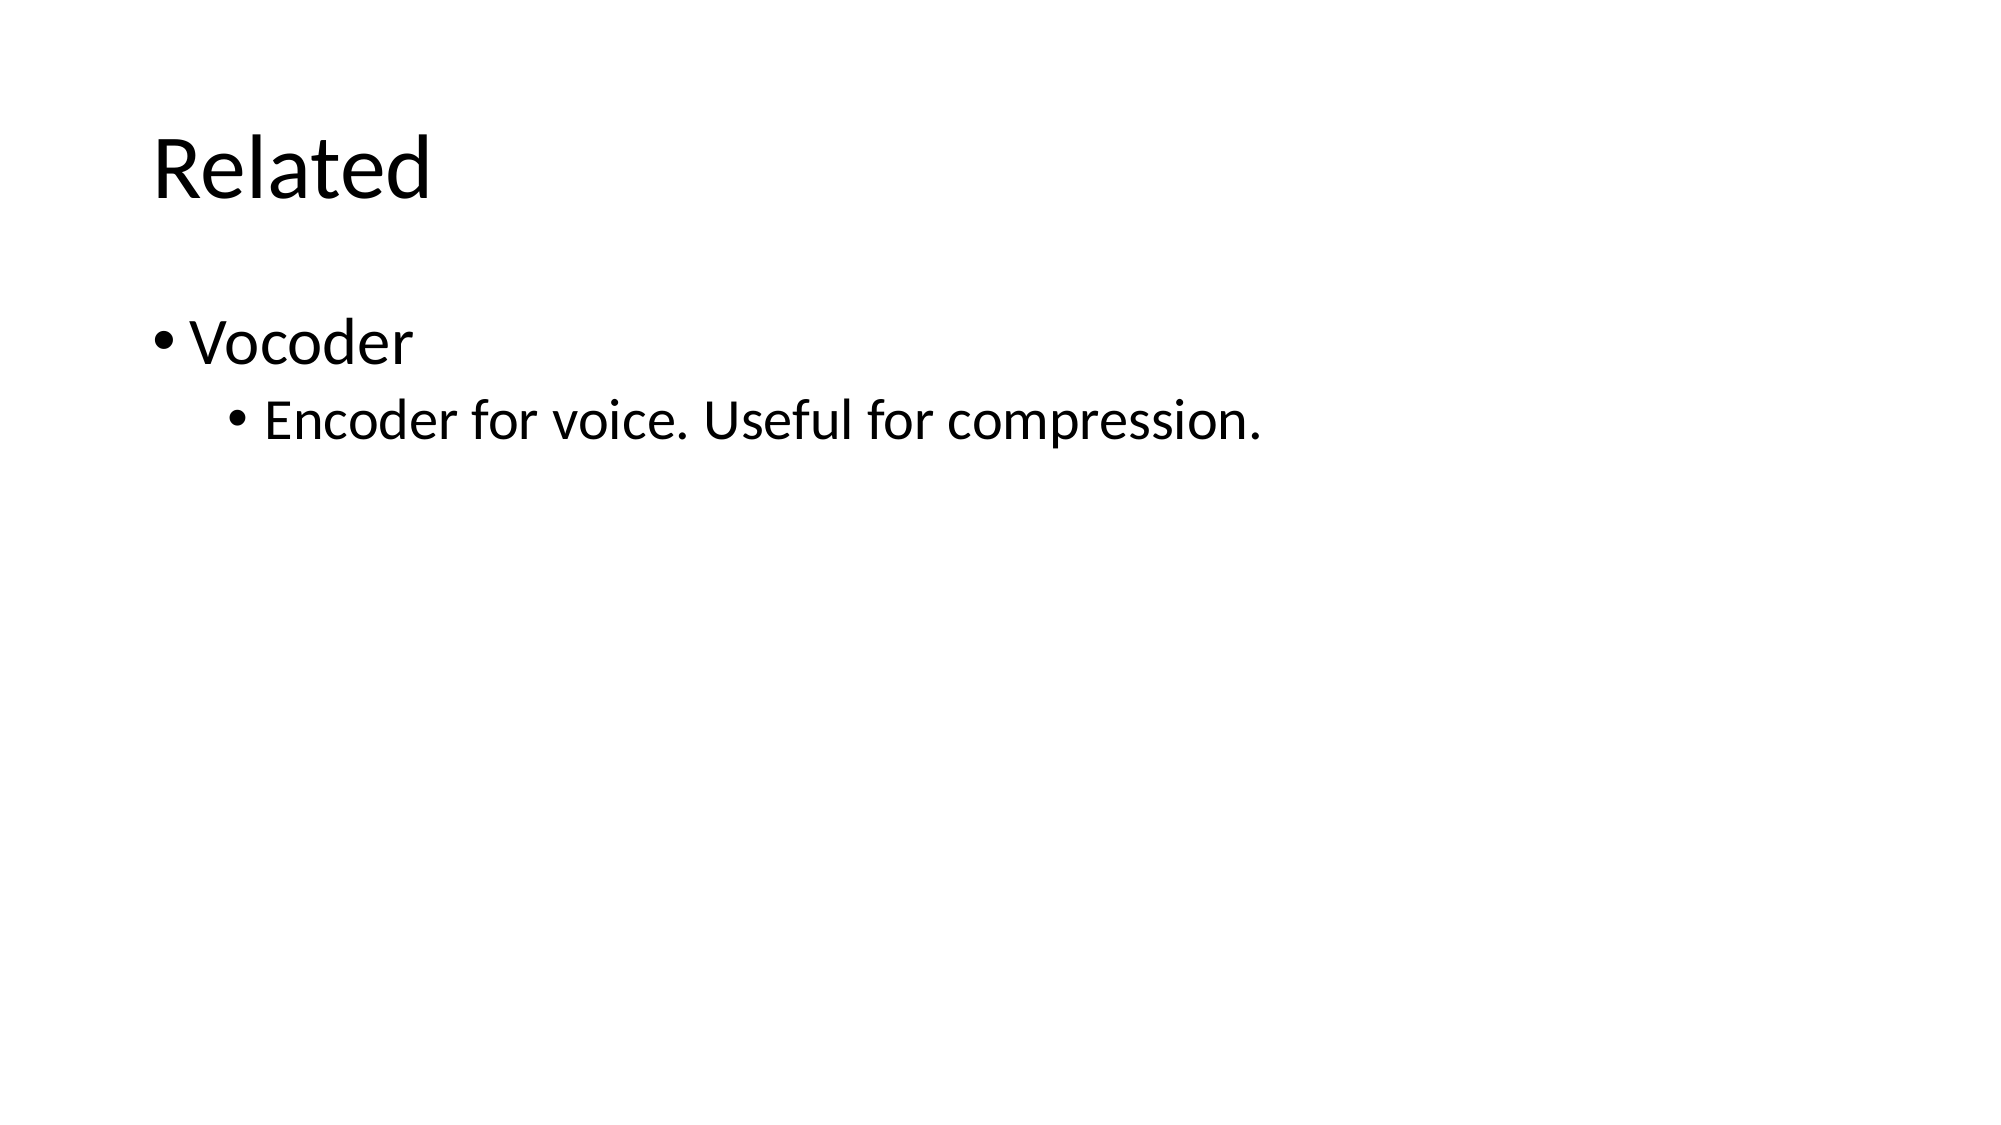

# Related
Vocoder
Encoder for voice. Useful for compression.